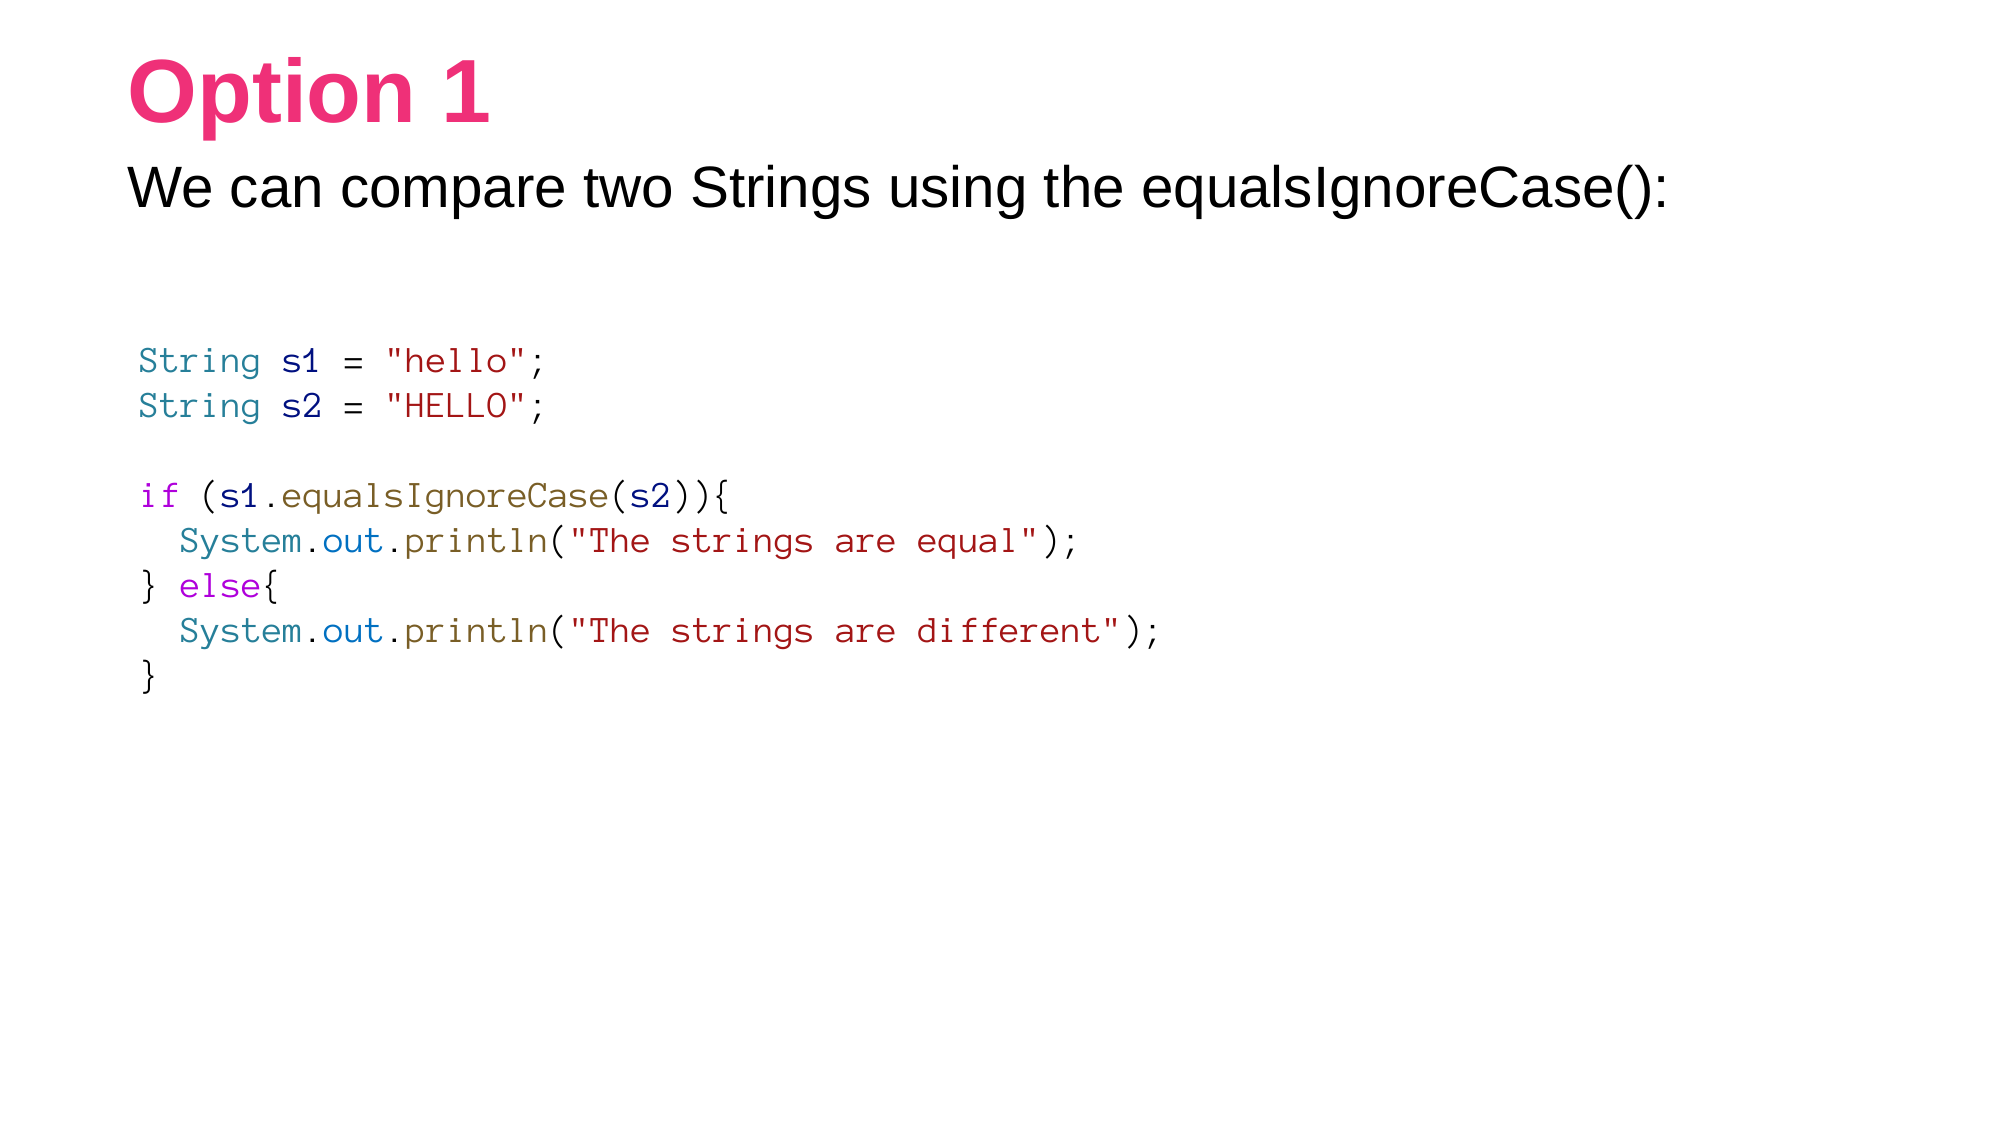

Option 1
We can compare two Strings using the equalsIgnoreCase():
String s1 = "hello";
String s2 = "HELLO";
if (s1.equalsIgnoreCase(s2)){
  System.out.println("The strings are equal");
} else{
  System.out.println("The strings are different");
}